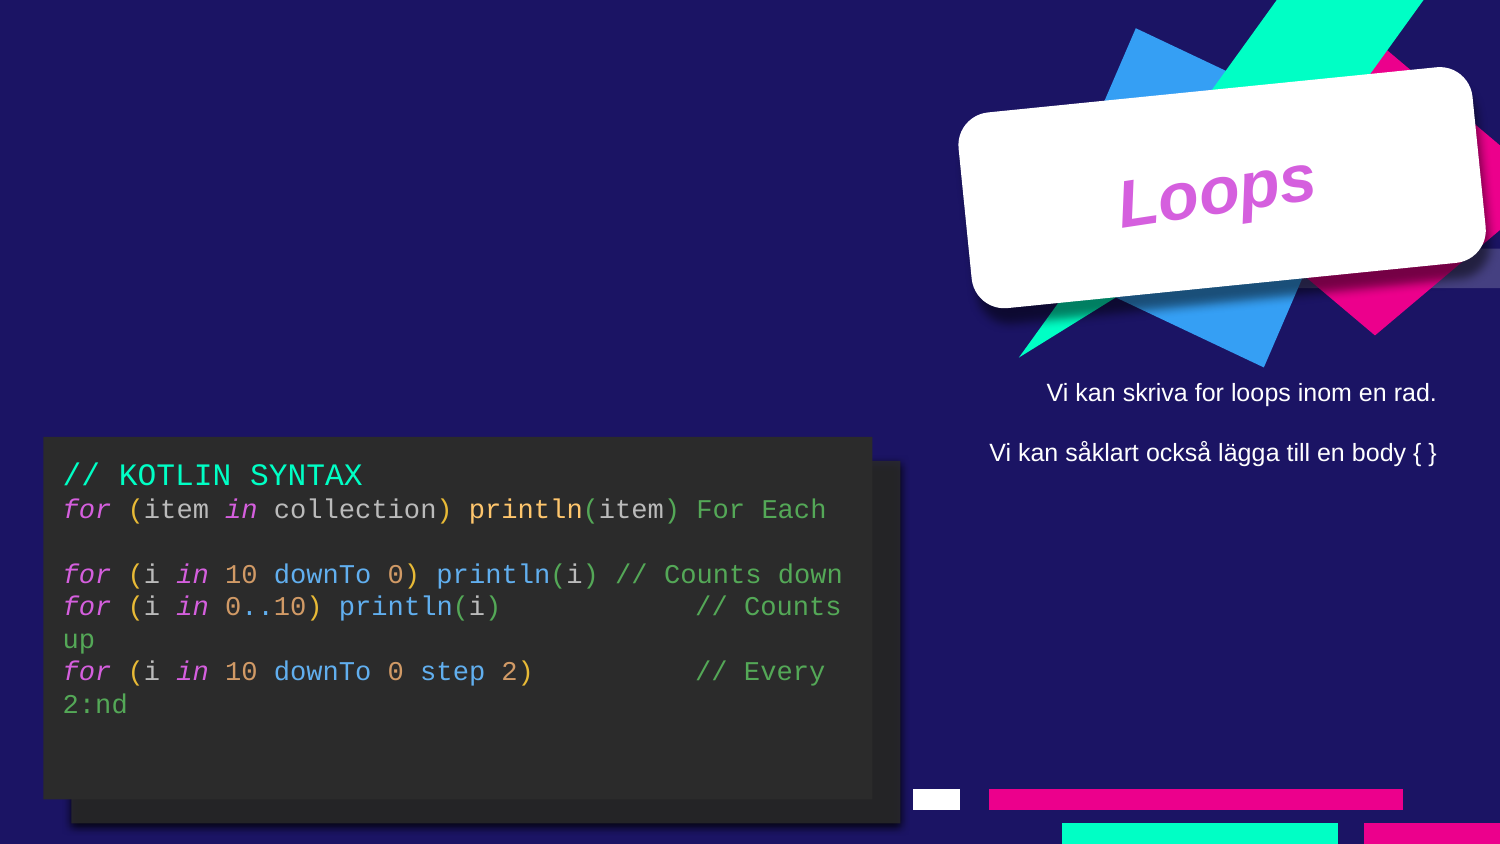

Loops

Vi kan skriva for loops inom en rad.

Vi kan såklart också lägga till en body { }

// KOTLIN SYNTAX
for (item in collection) println(item) For Each

for (i in 10 downTo 0) println(i) // Counts down
for (i in 0..10) println(i) 	  // Counts up
for (i in 10 downTo 0 step 2) 	  // Every 2:nd